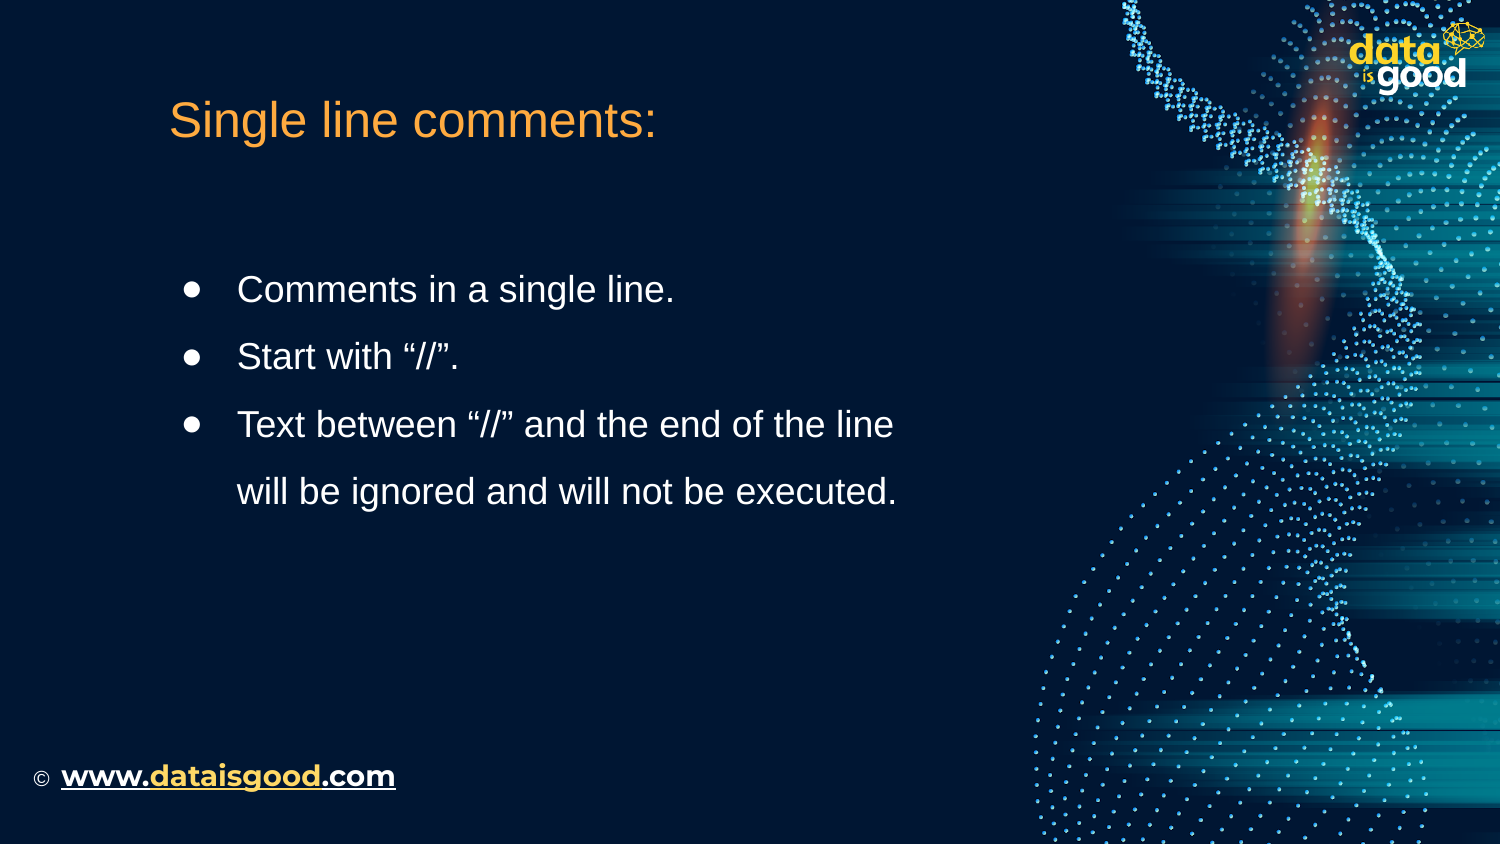

# Single line comments:

Comments in a single line.
Start with “//”.
Text between “//” and the end of the line will be ignored and will not be executed.